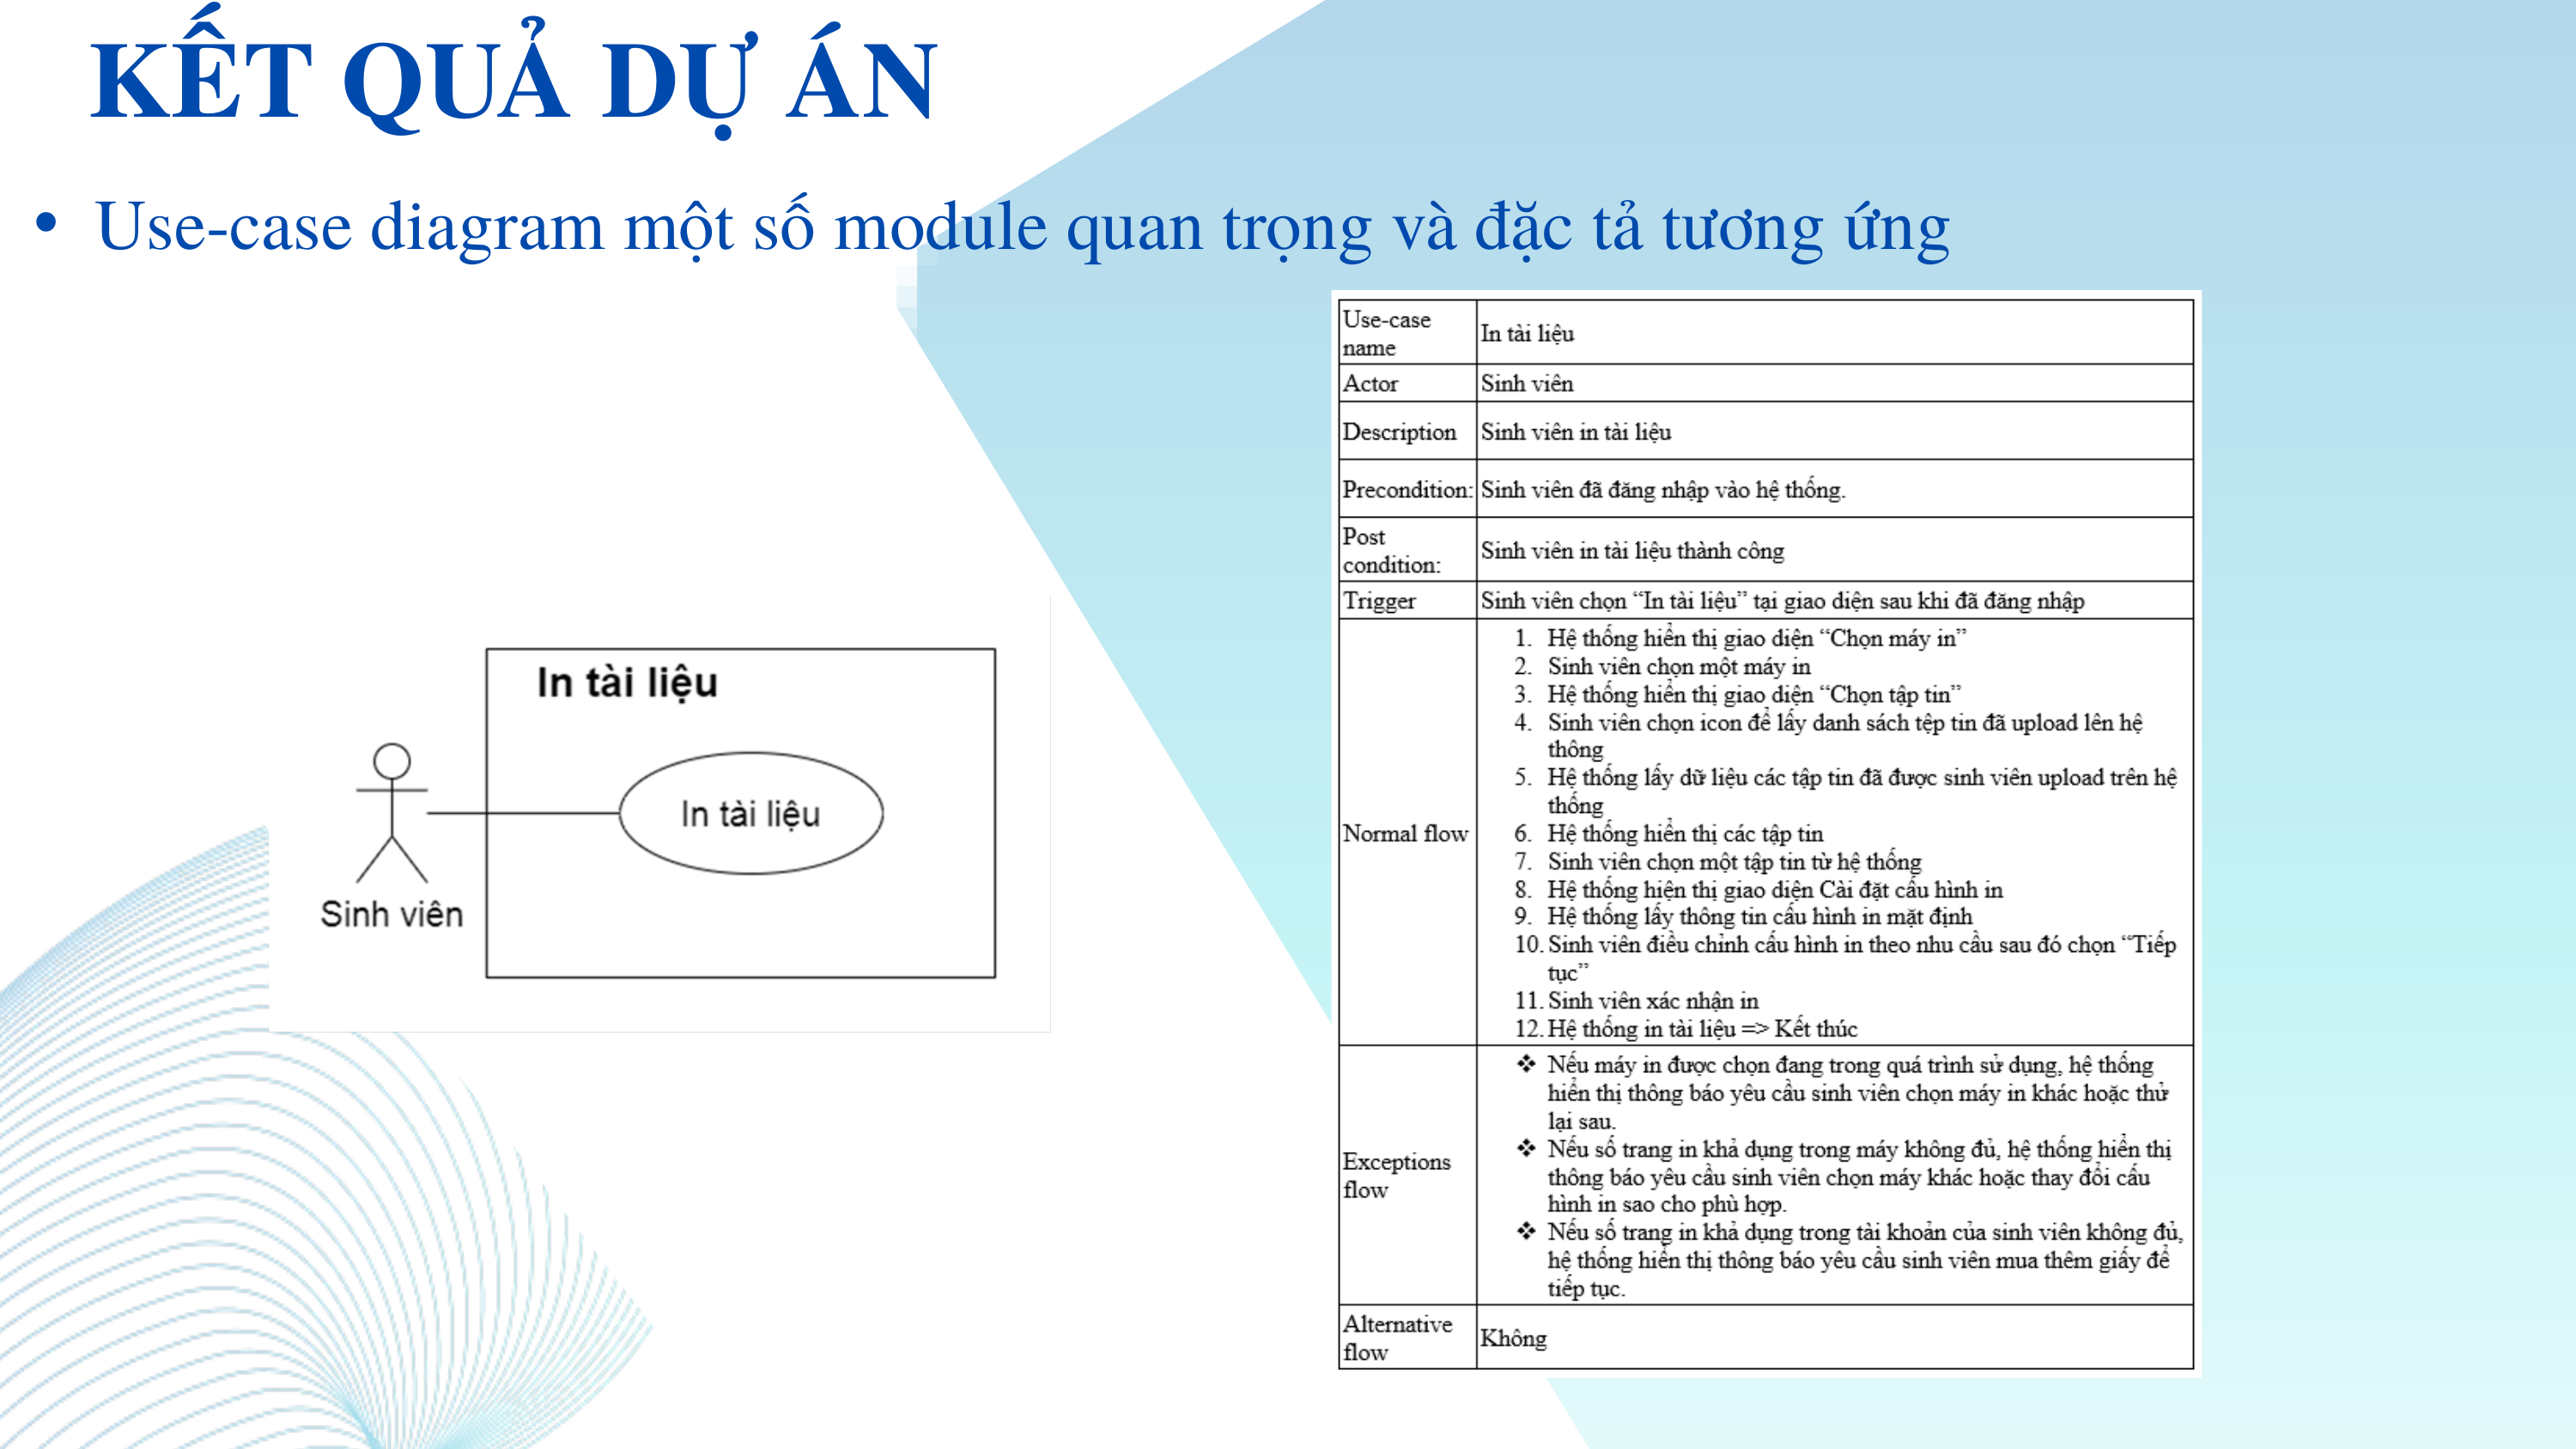

KẾT QUẢ DỰ ÁN
Use-case diagram một số module quan trọng và đặc tả tương ứng